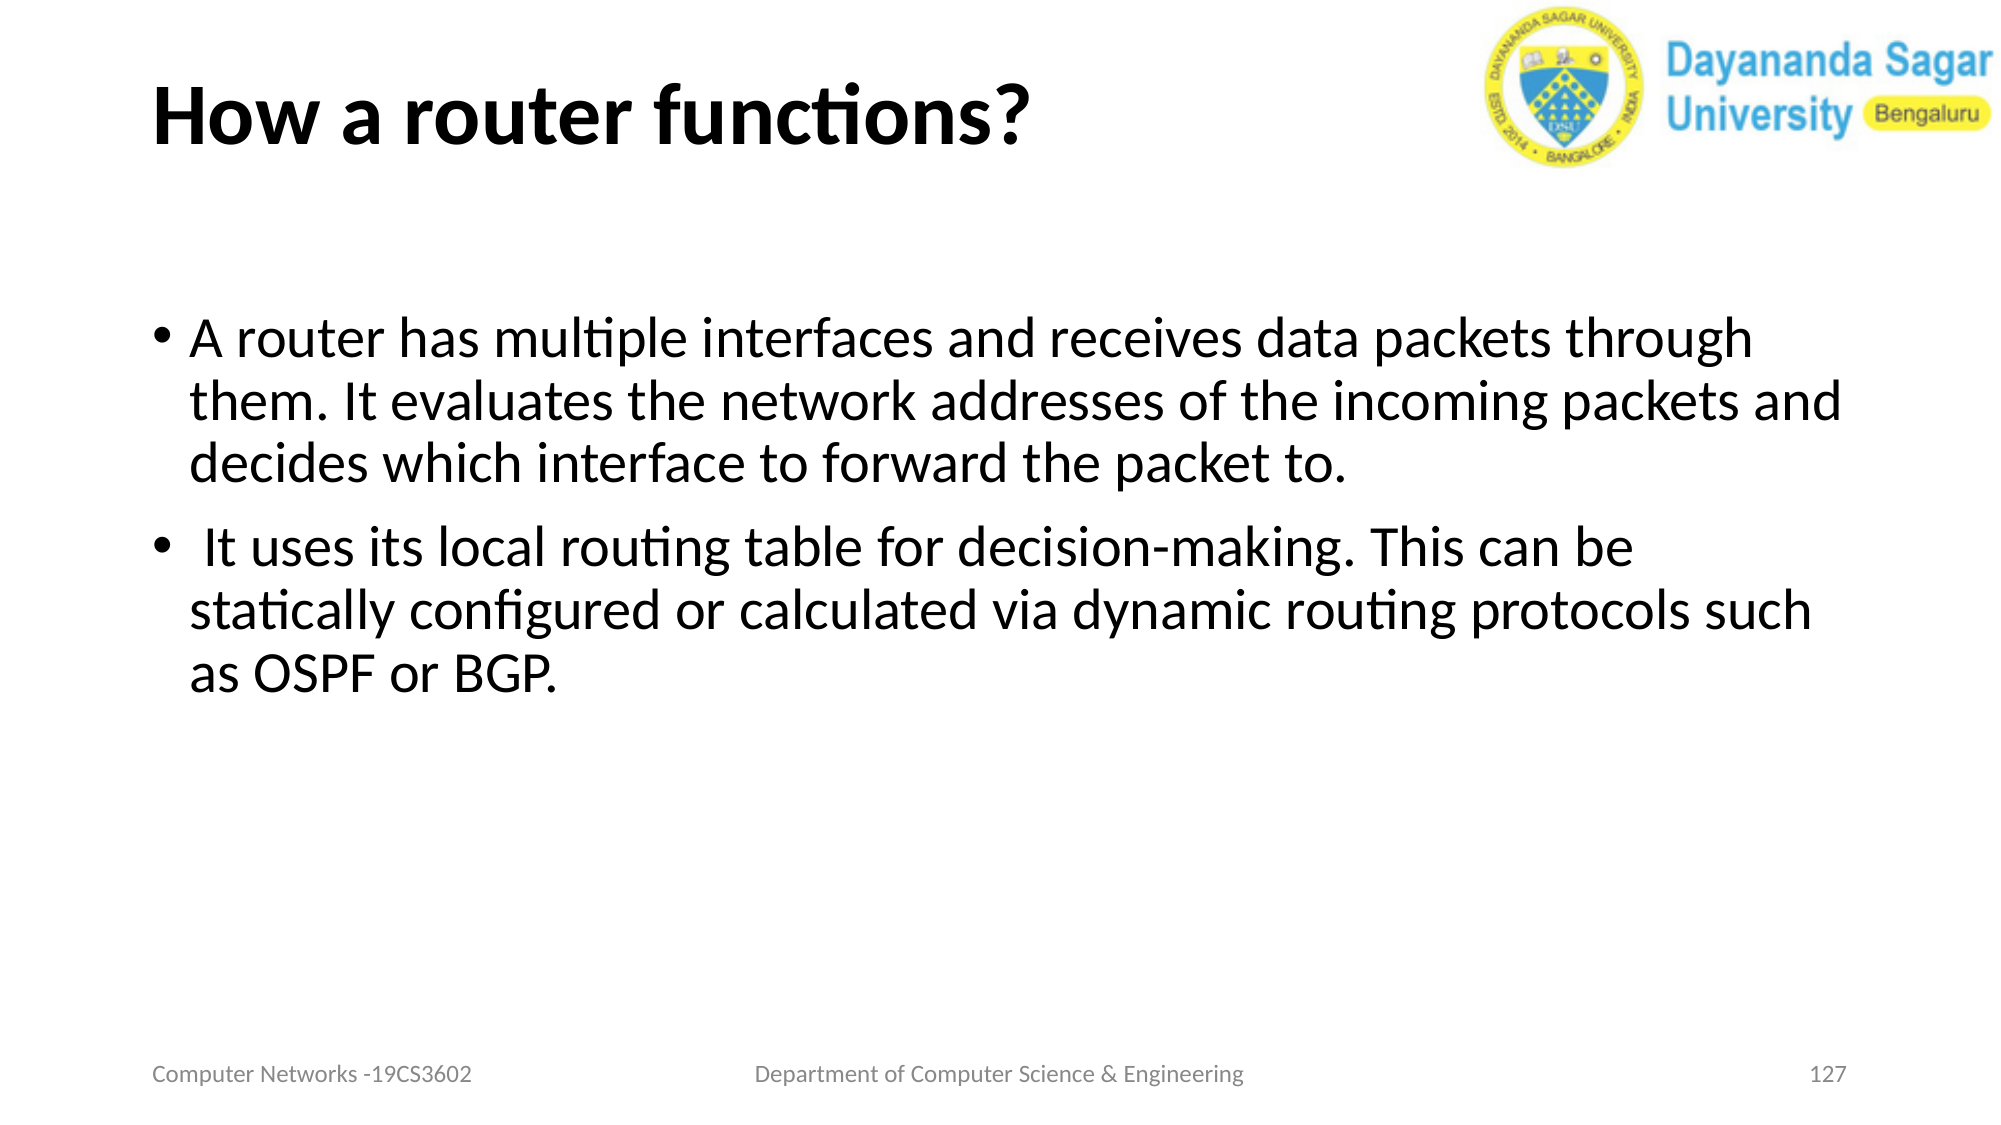

# How a router functions?
A router has multiple interfaces and receives data packets through them. It evaluates the network addresses of the incoming packets and decides which interface to forward the packet to.
 It uses its local routing table for decision-making. This can be statically configured or calculated via dynamic routing protocols such as OSPF or BGP.
Computer Networks -19CS3602
Department of Computer Science & Engineering
127